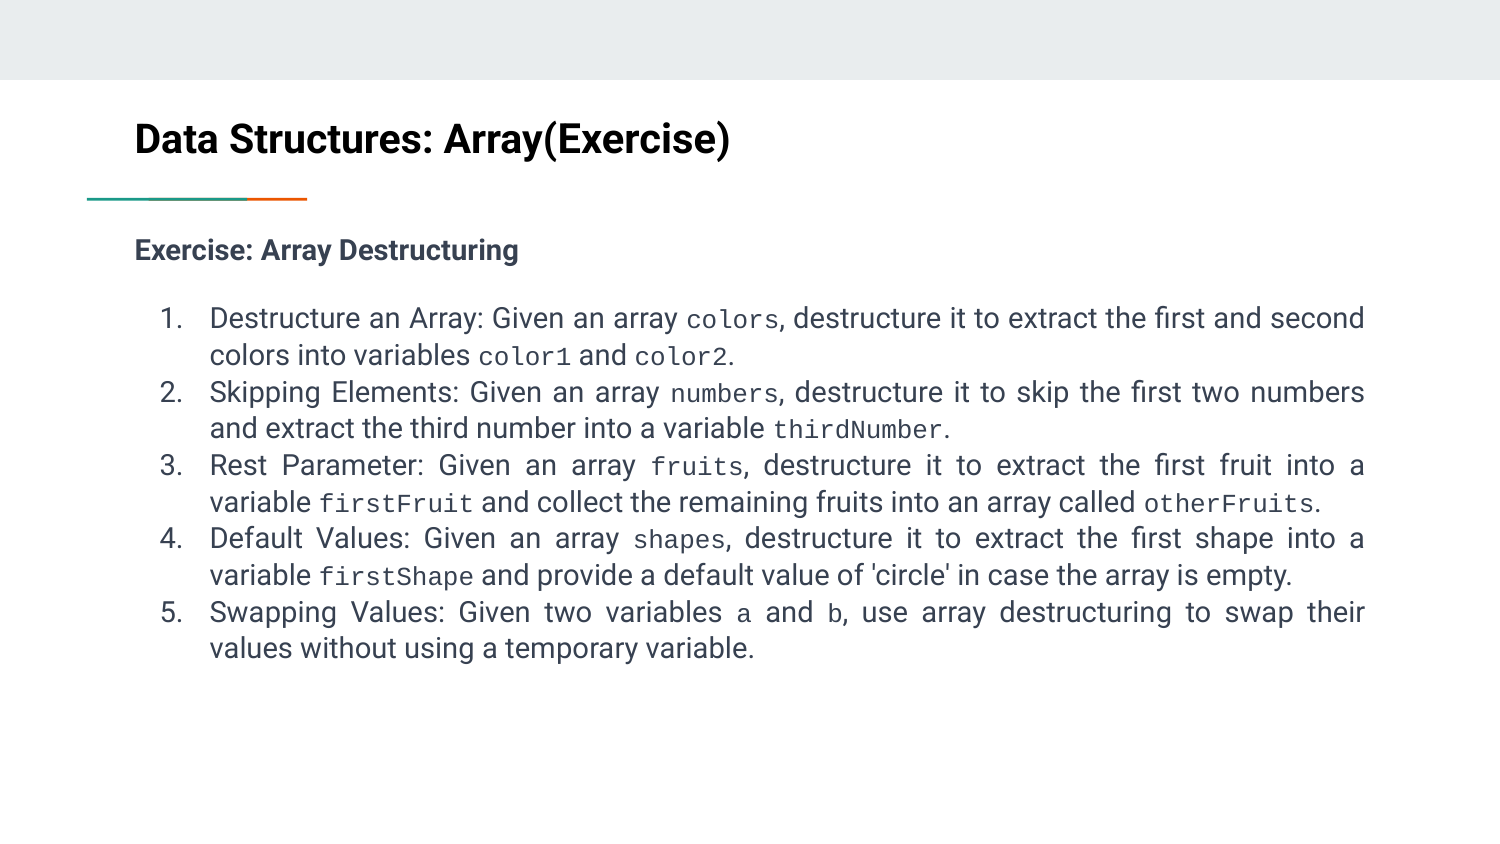

# Data Structures: Array(Exercise)
Exercise: Array Destructuring
Destructure an Array: Given an array colors, destructure it to extract the first and second colors into variables color1 and color2.
Skipping Elements: Given an array numbers, destructure it to skip the first two numbers and extract the third number into a variable thirdNumber.
Rest Parameter: Given an array fruits, destructure it to extract the first fruit into a variable firstFruit and collect the remaining fruits into an array called otherFruits.
Default Values: Given an array shapes, destructure it to extract the first shape into a variable firstShape and provide a default value of 'circle' in case the array is empty.
Swapping Values: Given two variables a and b, use array destructuring to swap their values without using a temporary variable.